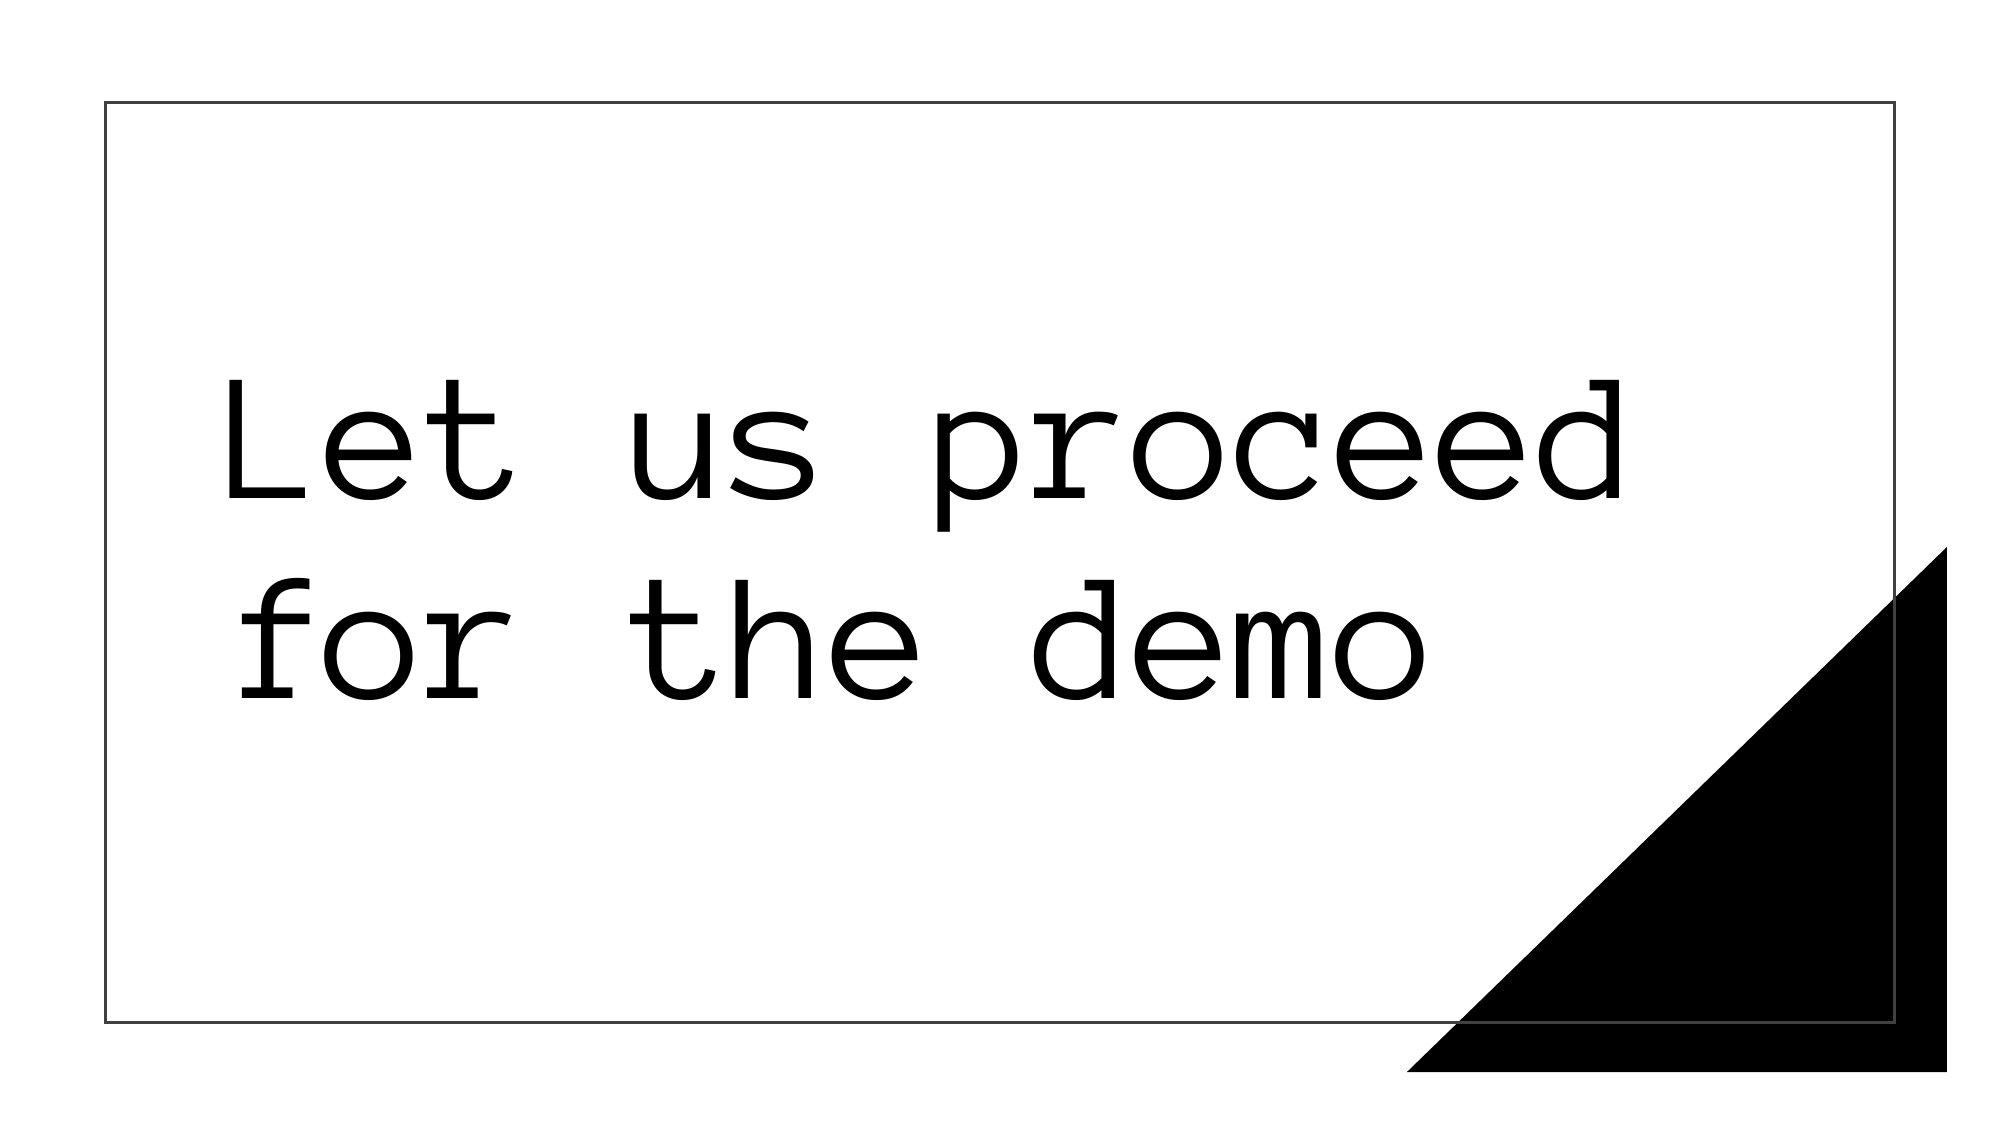

# Let us proceed for the demo